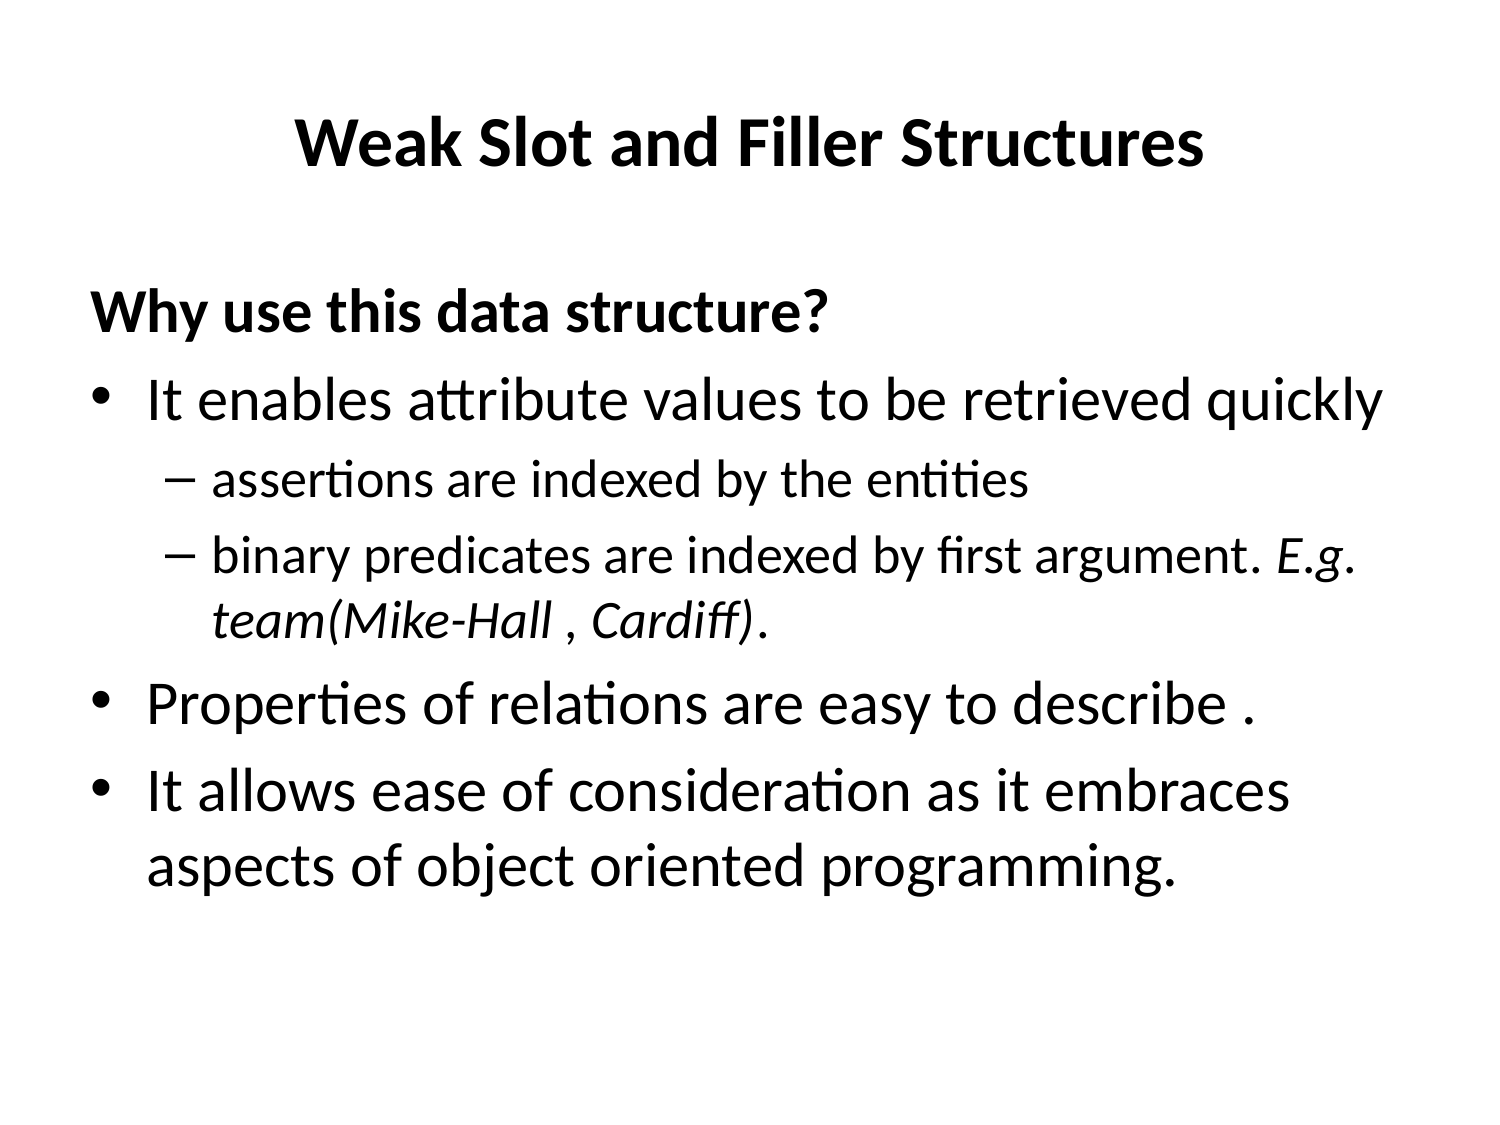

# Weak Slot and Filler Structures
Why use this data structure?
It enables attribute values to be retrieved quickly
assertions are indexed by the entities
binary predicates are indexed by first argument. E.g. team(Mike-Hall , Cardiff).
Properties of relations are easy to describe .
It allows ease of consideration as it embraces aspects of object oriented programming.